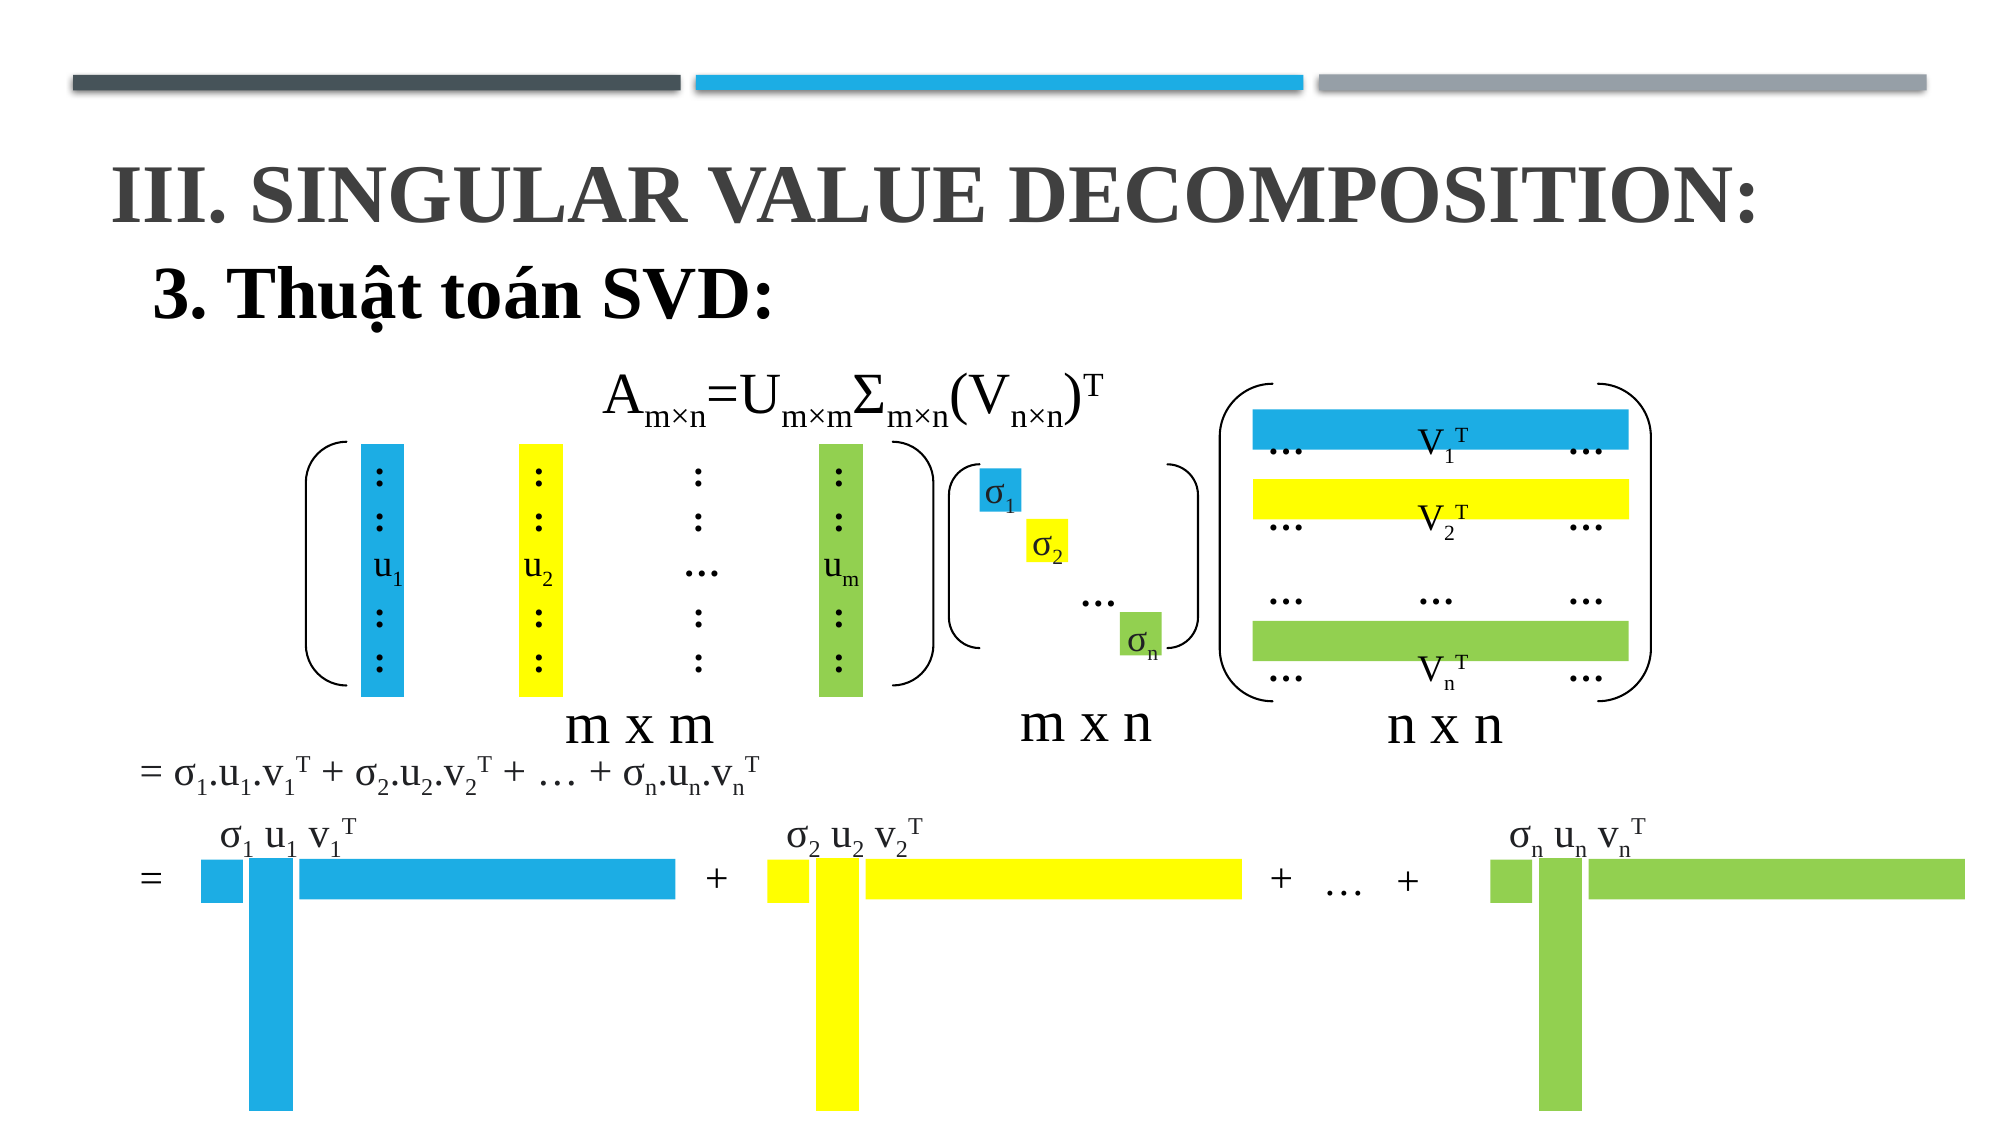

# III. Singular Value Decomposition:
3. Thuật toán SVD:
			Am×n=Um×mΣm×n(Vn×n)T

…	V1T	…
… 	V2T	…
… 	… 	…
… 	VnT	…

:	 : 	  : 	 :
: 	 : 	  : 	 :
u1	u2	 …	um
: 	 : 	  : 	 :
: 	 : 	  : 	 :

σ1
     σ2
          …
               σn

m x n
m x m
n x n
= σ1.u1.v1T + σ2.u2.v2T + … + σn.un.vnT
σ1 u1 v1T

σ2 u2 v2T

σn un vnT

=
+
+
…   +